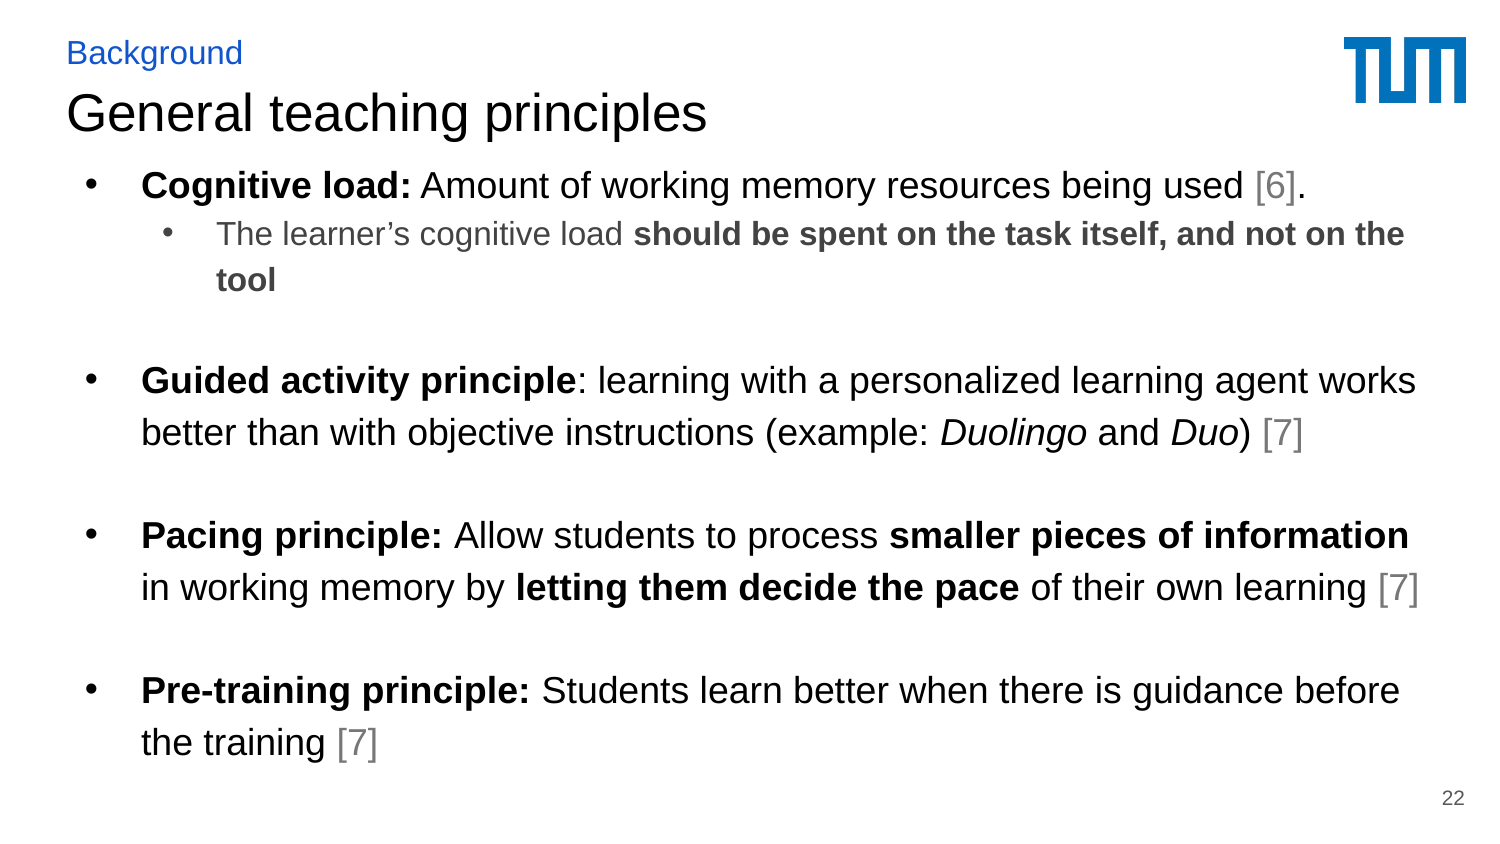

# Background
General teaching principles
Cognitive load: Amount of working memory resources being used [6].
The learner’s cognitive load should be spent on the task itself, and not on the tool

Guided activity principle: learning with a personalized learning agent works better than with objective instructions (example: Duolingo and Duo) [7]

Pacing principle: Allow students to process smaller pieces of information in working memory by letting them decide the pace of their own learning [7]

Pre-training principle: Students learn better when there is guidance before the training [7]
22